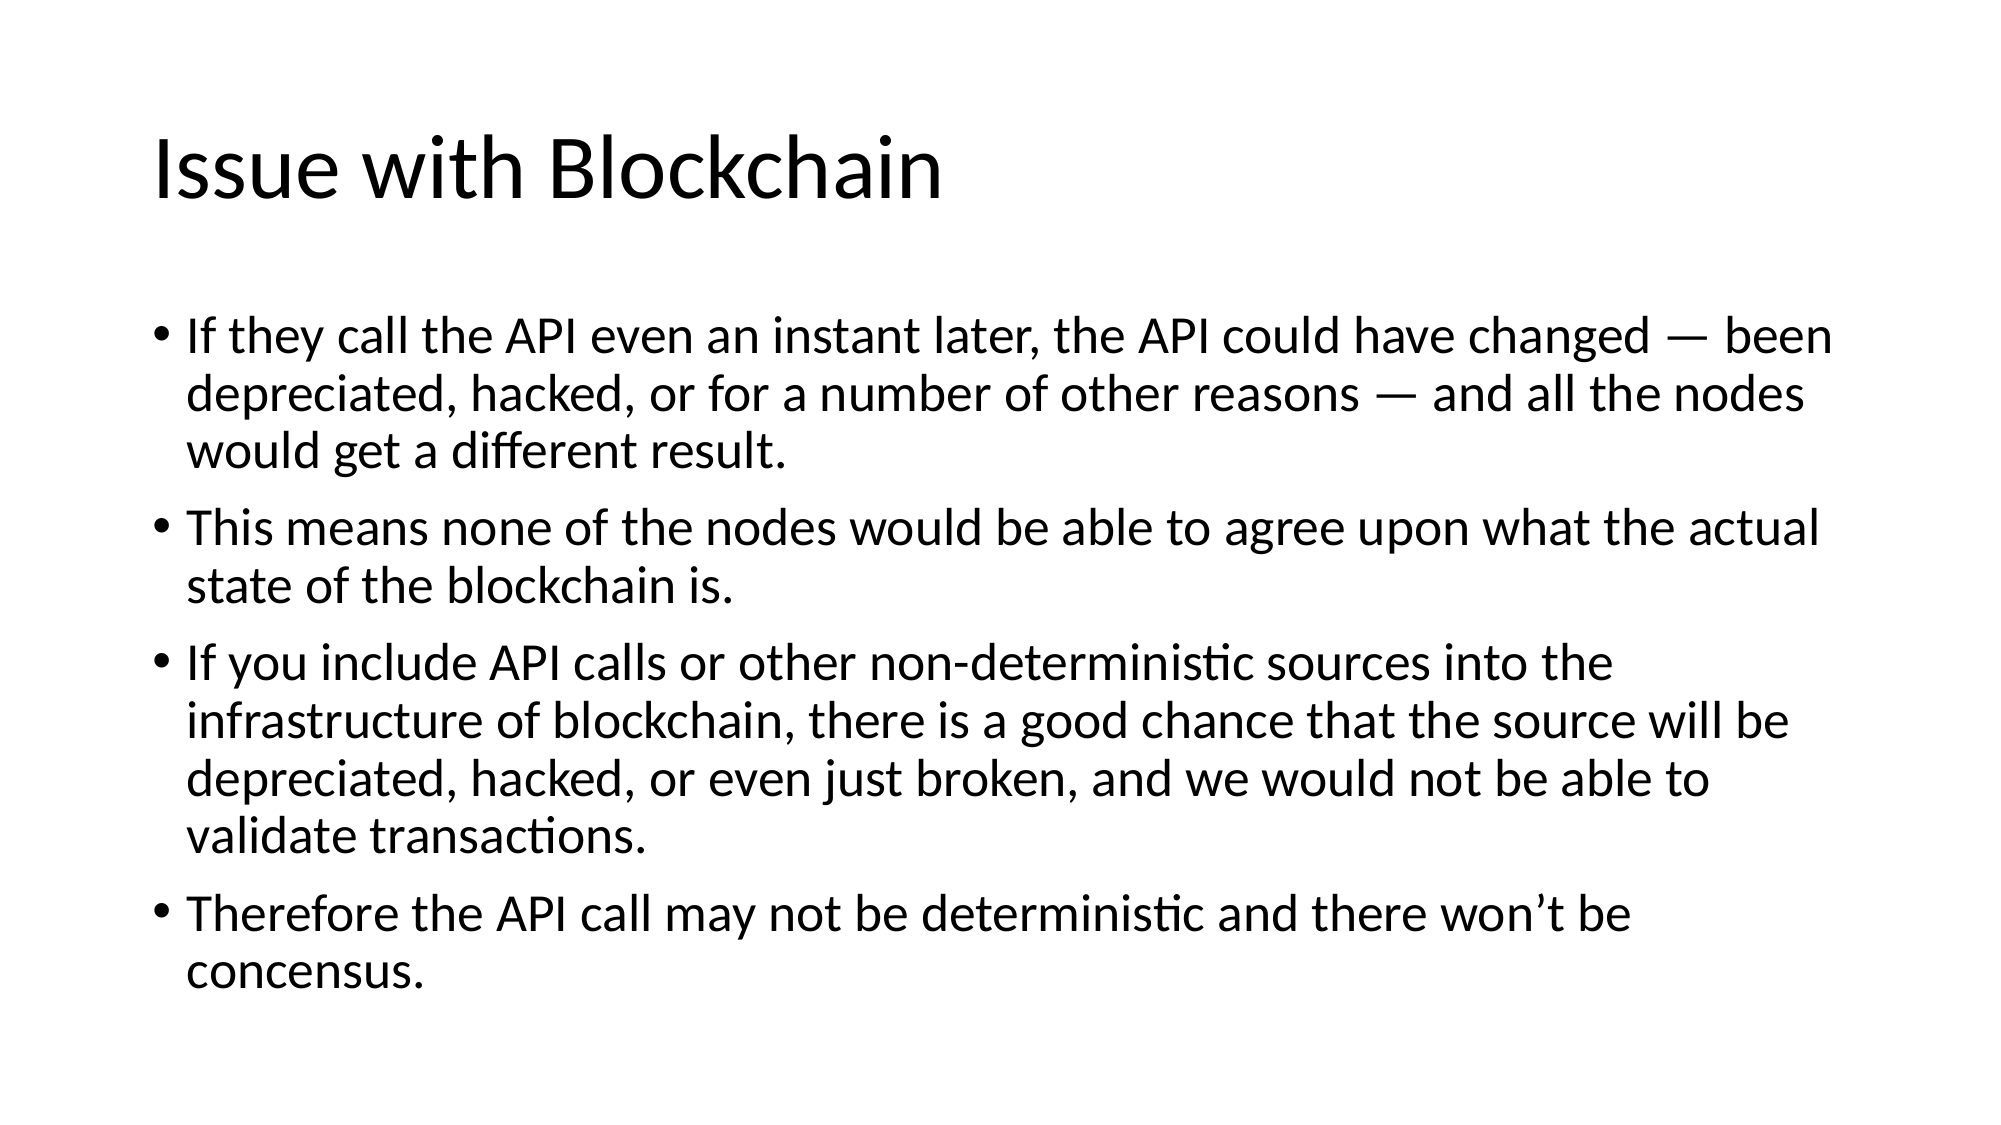

# Issue with Blockchain
If they call the API even an instant later, the API could have changed — been depreciated, hacked, or for a number of other reasons — and all the nodes would get a different result.
This means none of the nodes would be able to agree upon what the actual state of the blockchain is.
If you include API calls or other non-deterministic sources into the infrastructure of blockchain, there is a good chance that the source will be depreciated, hacked, or even just broken, and we would not be able to validate transactions.
Therefore the API call may not be deterministic and there won’t be concensus.